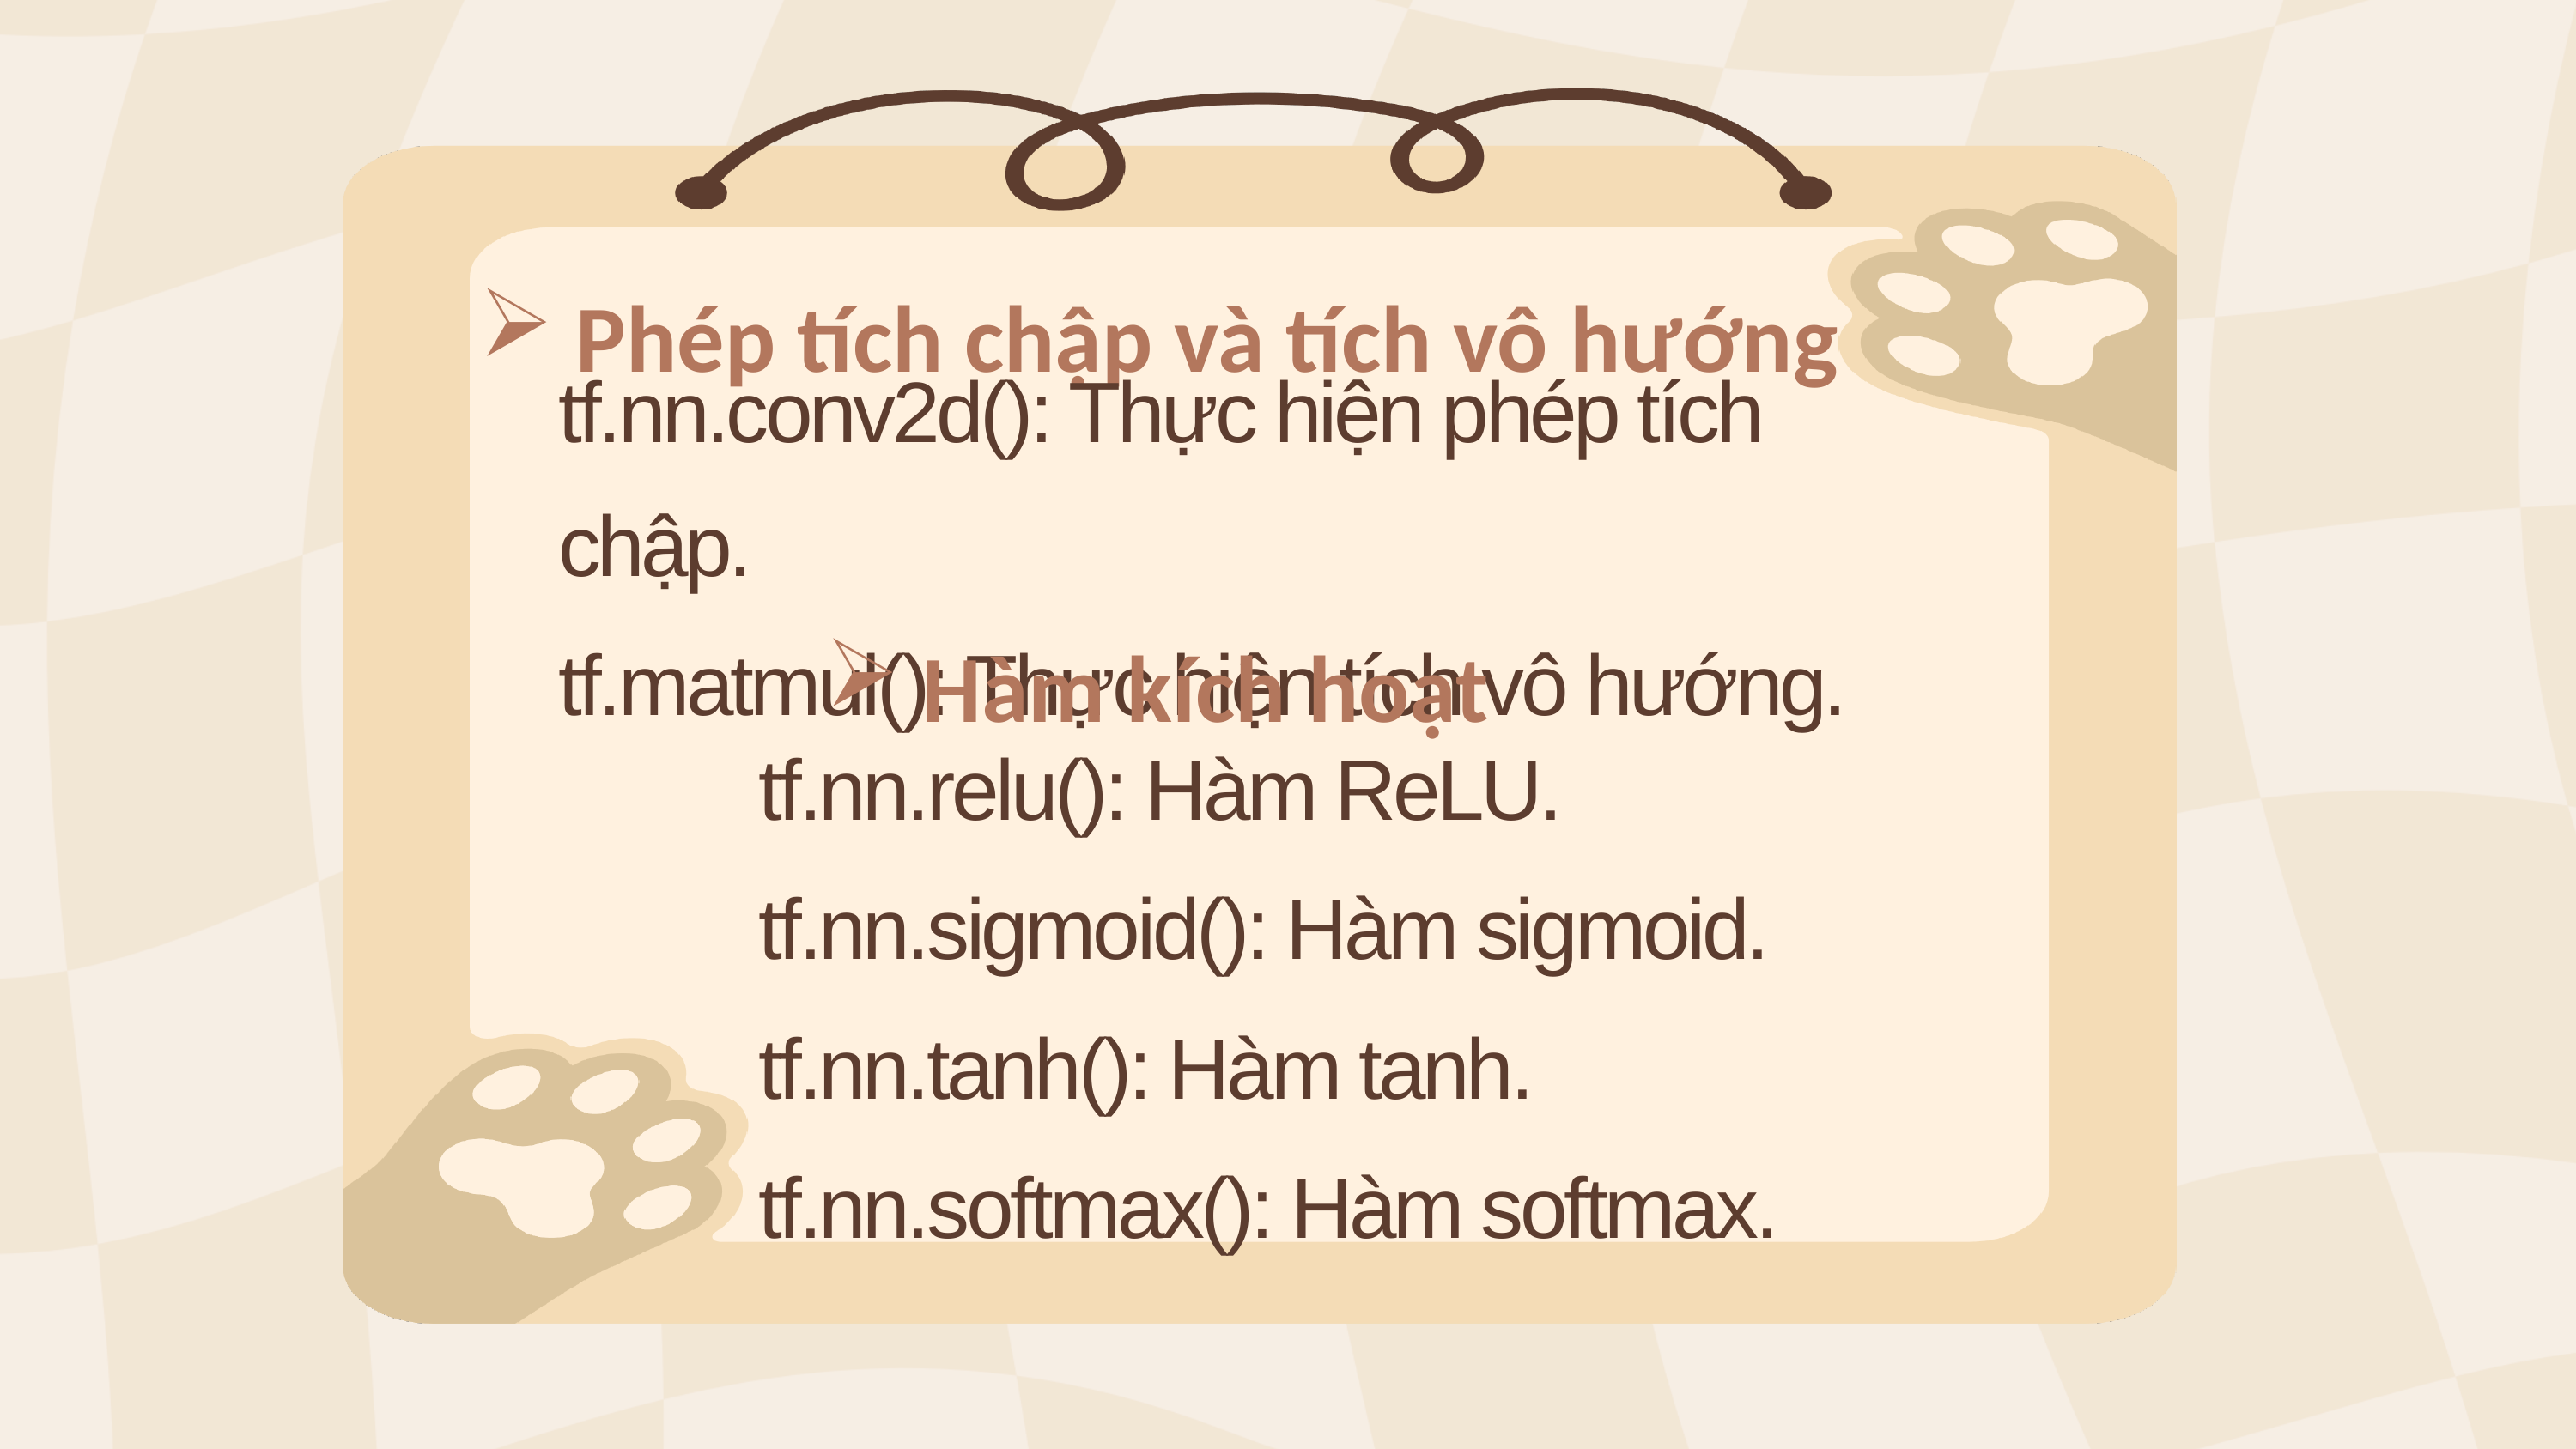

Phép tích chập và tích vô hướng
tf.nn.conv2d(): Thực hiện phép tích chập.
tf.matmul(): Thực hiện tích vô hướng.
Hàm kích hoạt
tf.nn.relu(): Hàm ReLU.
tf.nn.sigmoid(): Hàm sigmoid.
tf.nn.tanh(): Hàm tanh.
tf.nn.softmax(): Hàm softmax.